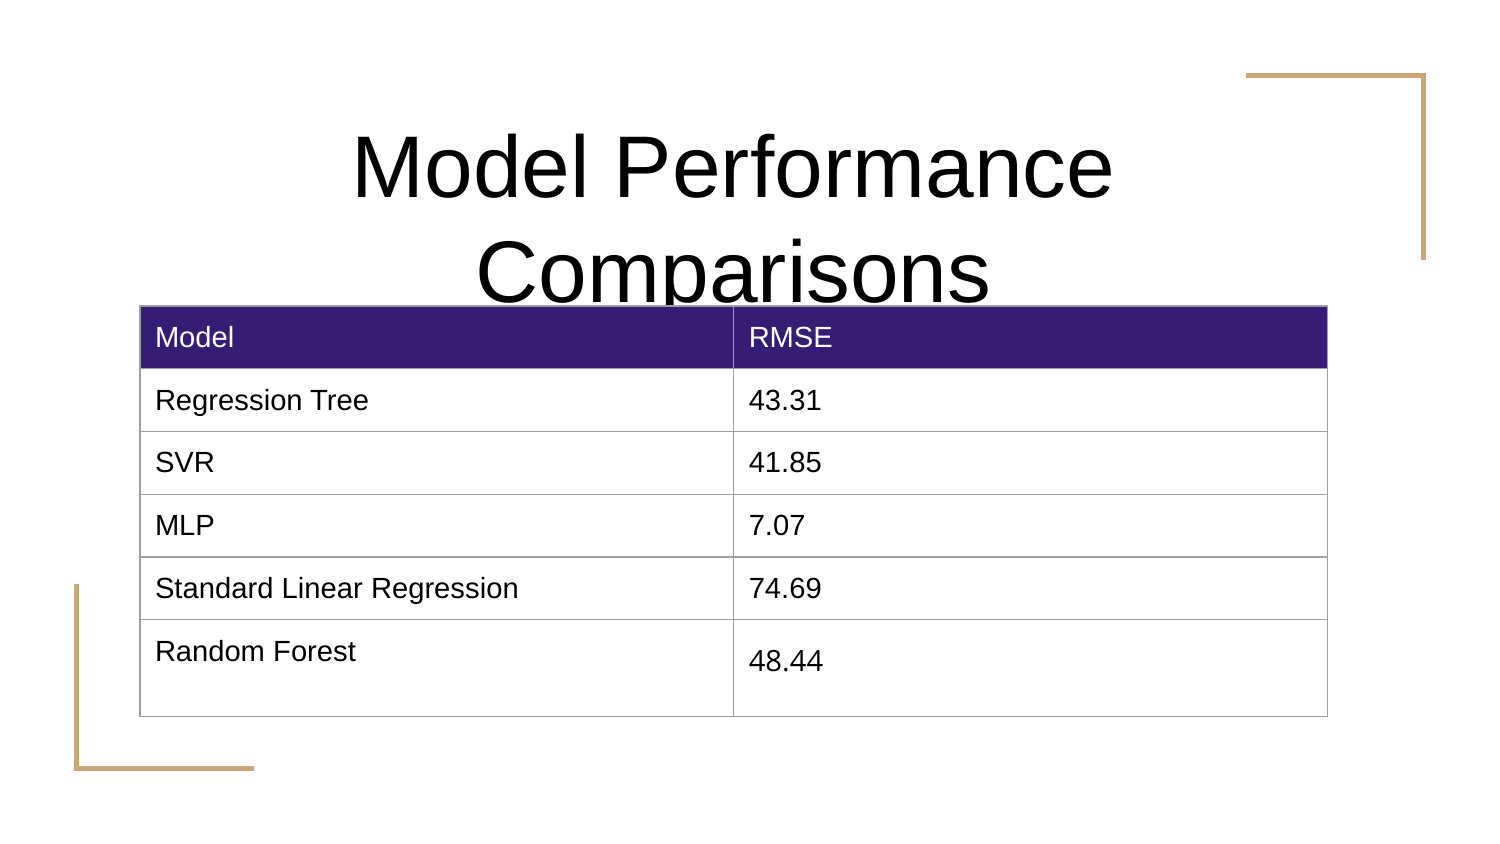

# Model Performance Comparisons
| Model | RMSE |
| --- | --- |
| Regression Tree | 43.31 |
| SVR | 41.85 |
| MLP | 7.07 |
| Standard Linear Regression | 74.69 |
| Random Forest | 48.44 |